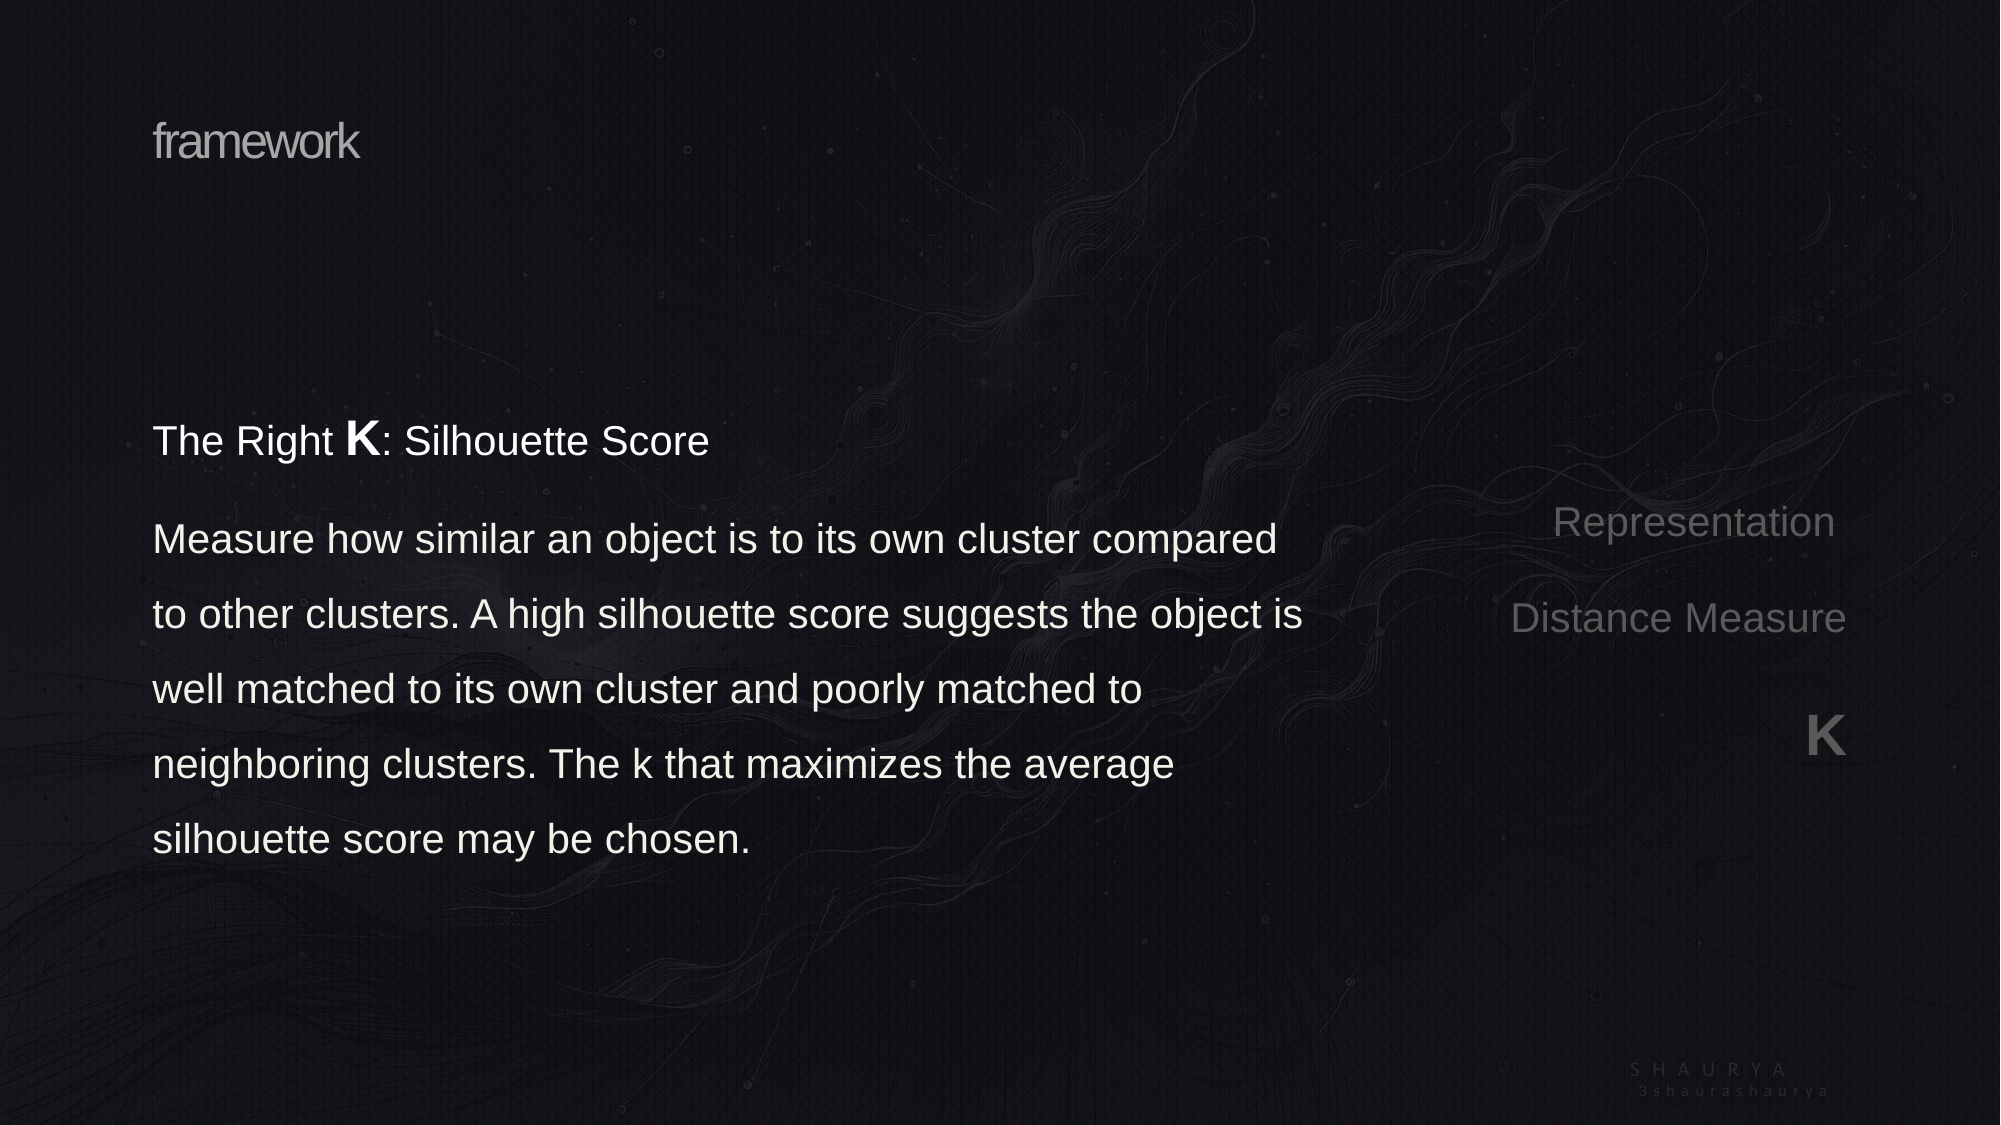

# framework
The Right K: Silhouette Score
Measure how similar an object is to its own cluster compared to other clusters. A high silhouette score suggests the object is well matched to its own cluster and poorly matched to neighboring clusters. The k that maximizes the average silhouette score may be chosen.
Representation
Distance Measure
K